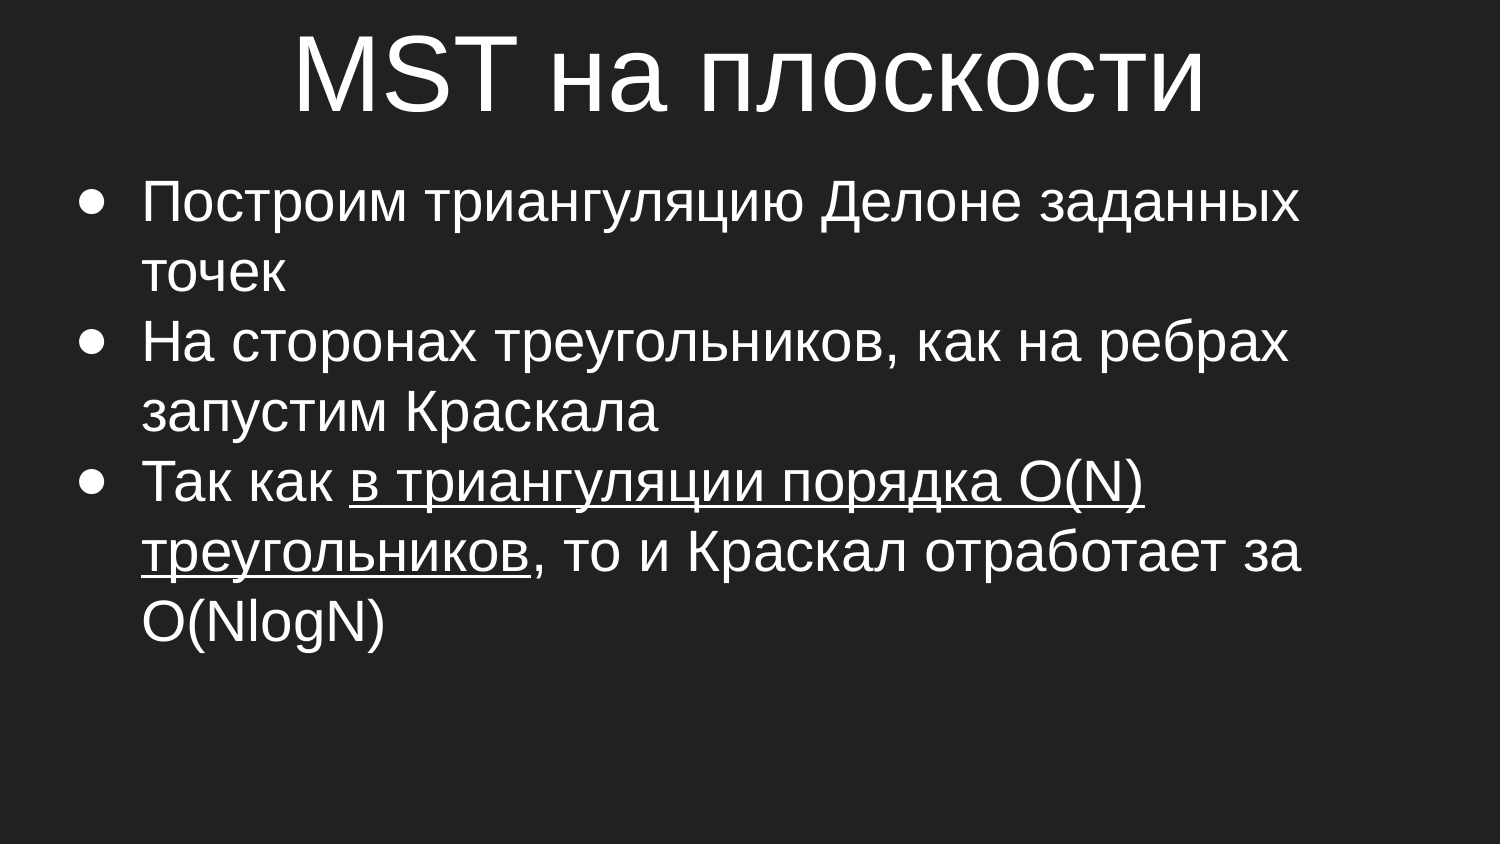

# MST на плоскости
Построим триангуляцию Делоне заданных точек
На сторонах треугольников, как на ребрах запустим Краскала
Так как в триангуляции порядка O(N) треугольников, то и Краскал отработает за O(NlogN)